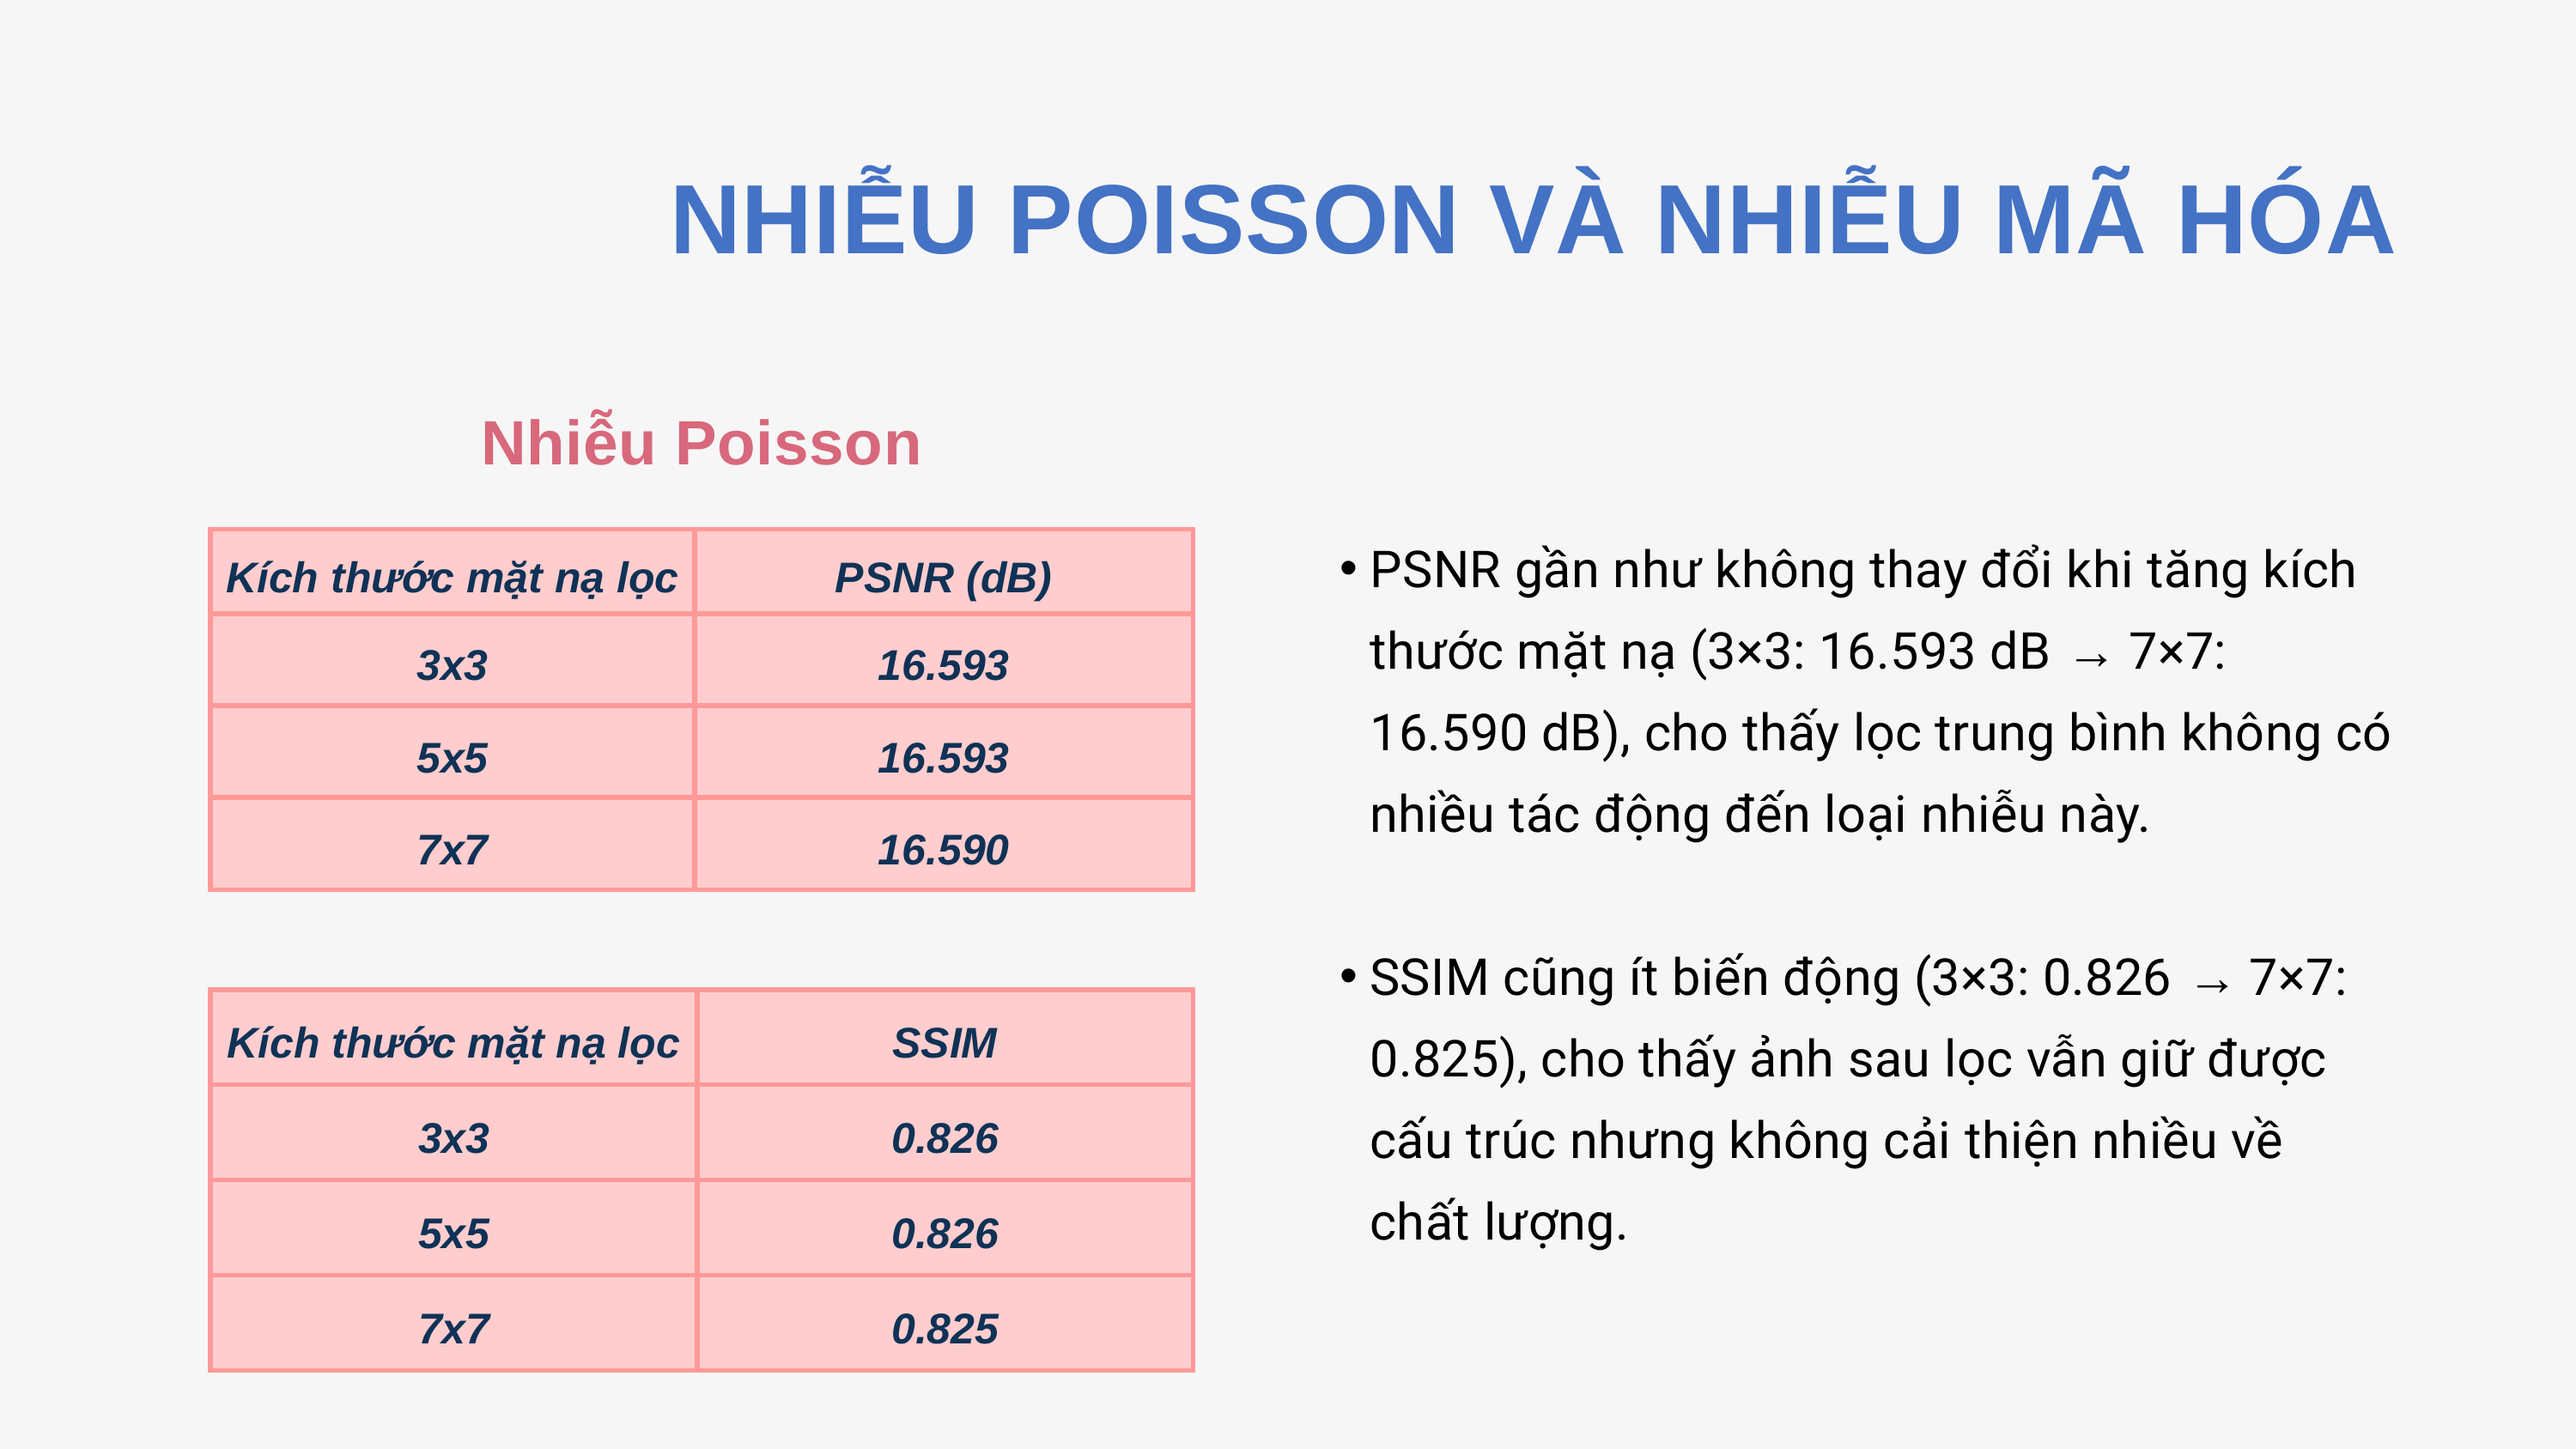

NHIỄU POISSON VÀ NHIỄU MÃ HÓA

Nhiễu Poisson
| Kích thước mặt nạ lọc | PSNR (dB) |
| --- | --- |
| 3x3 | 16.593 |
| 5x5 | 16.593 |
| 7x7 | 16.590 |

PSNR gần như không thay đổi khi tăng kích thước mặt nạ (3×3: 16.593 dB → 7×7: 16.590 dB), cho thấy lọc trung bình không có nhiều tác động đến loại nhiễu này.

SSIM cũng ít biến động (3×3: 0.826 → 7×7: 0.825), cho thấy ảnh sau lọc vẫn giữ được cấu trúc nhưng không cải thiện nhiều về chất lượng.
| Kích thước mặt nạ lọc | SSIM |
| --- | --- |
| 3x3 | 0.826 |
| 5x5 | 0.826 |
| 7x7 | 0.825 |